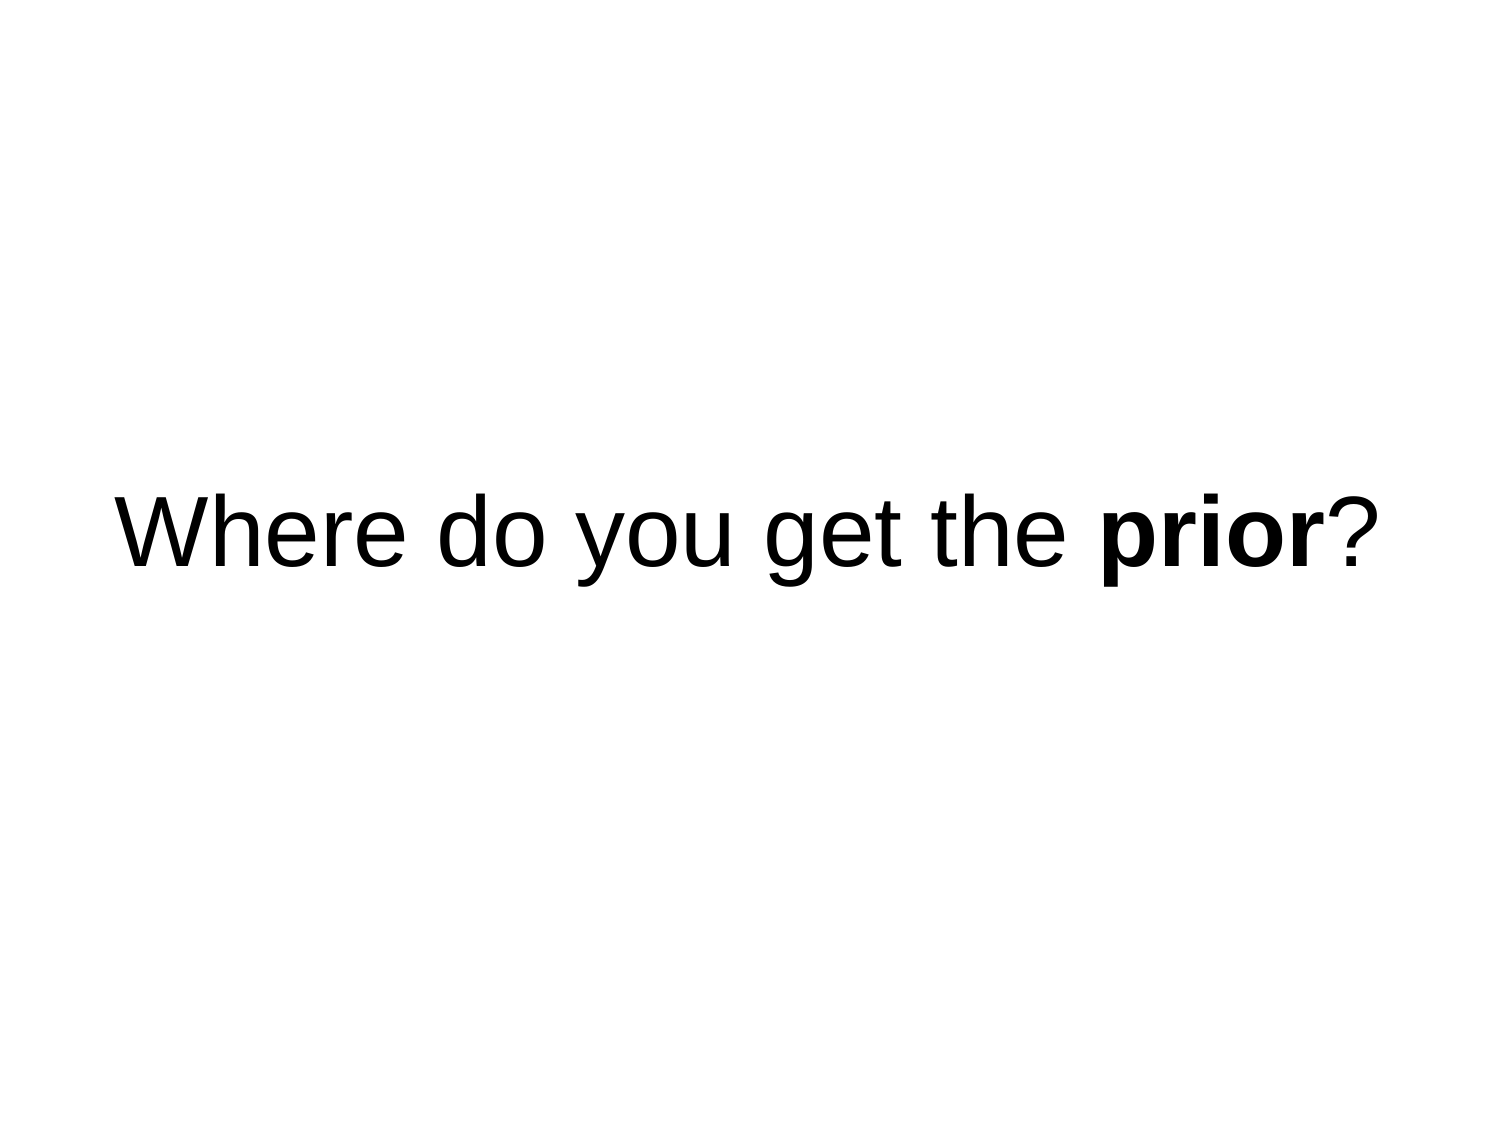

Where do you get the prior?
25